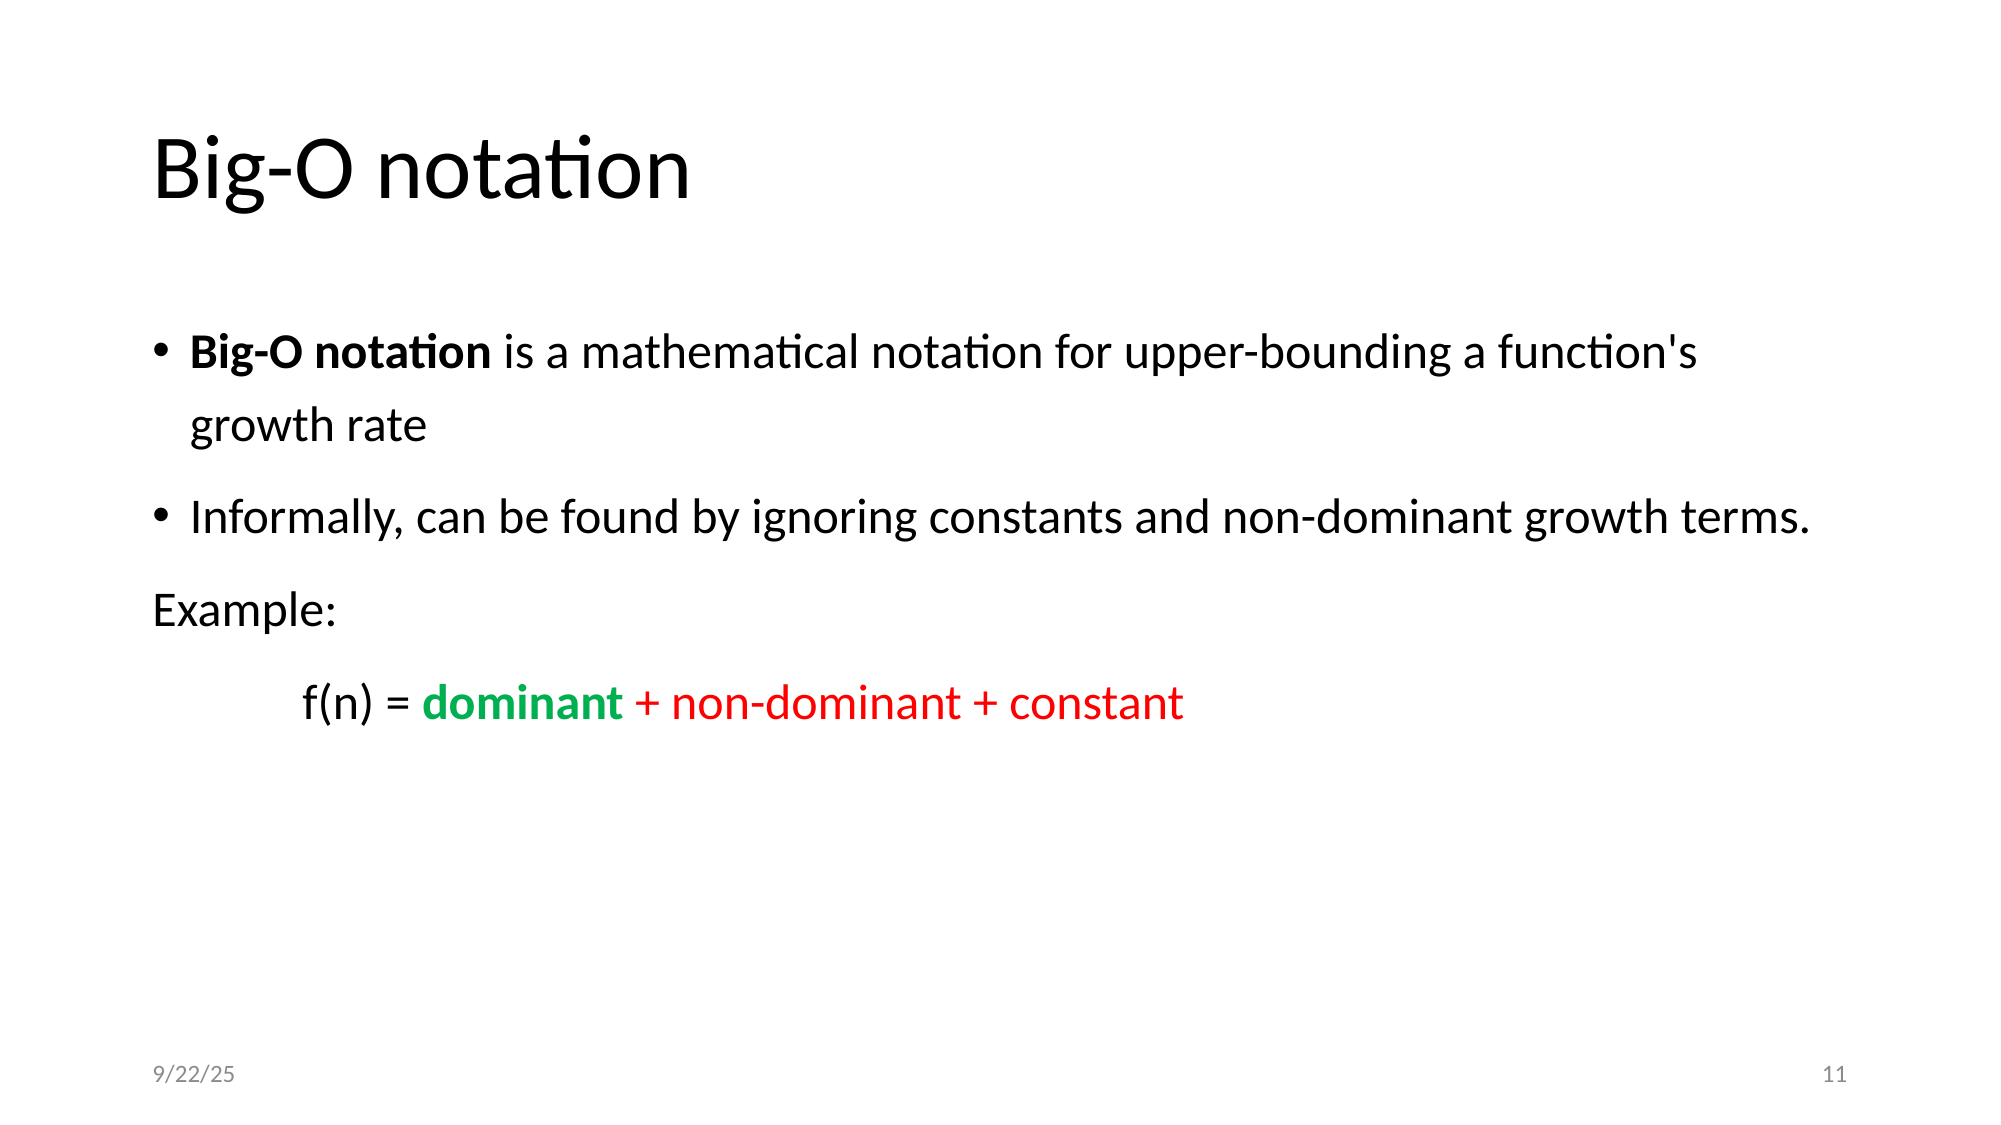

# Big-O notation
Big-O notation is a mathematical notation for upper-bounding a function's growth rate
Informally, can be found by ignoring constants and non-dominant growth terms.
Example:
	f(n) = dominant + non-dominant + constant
9/22/25
11